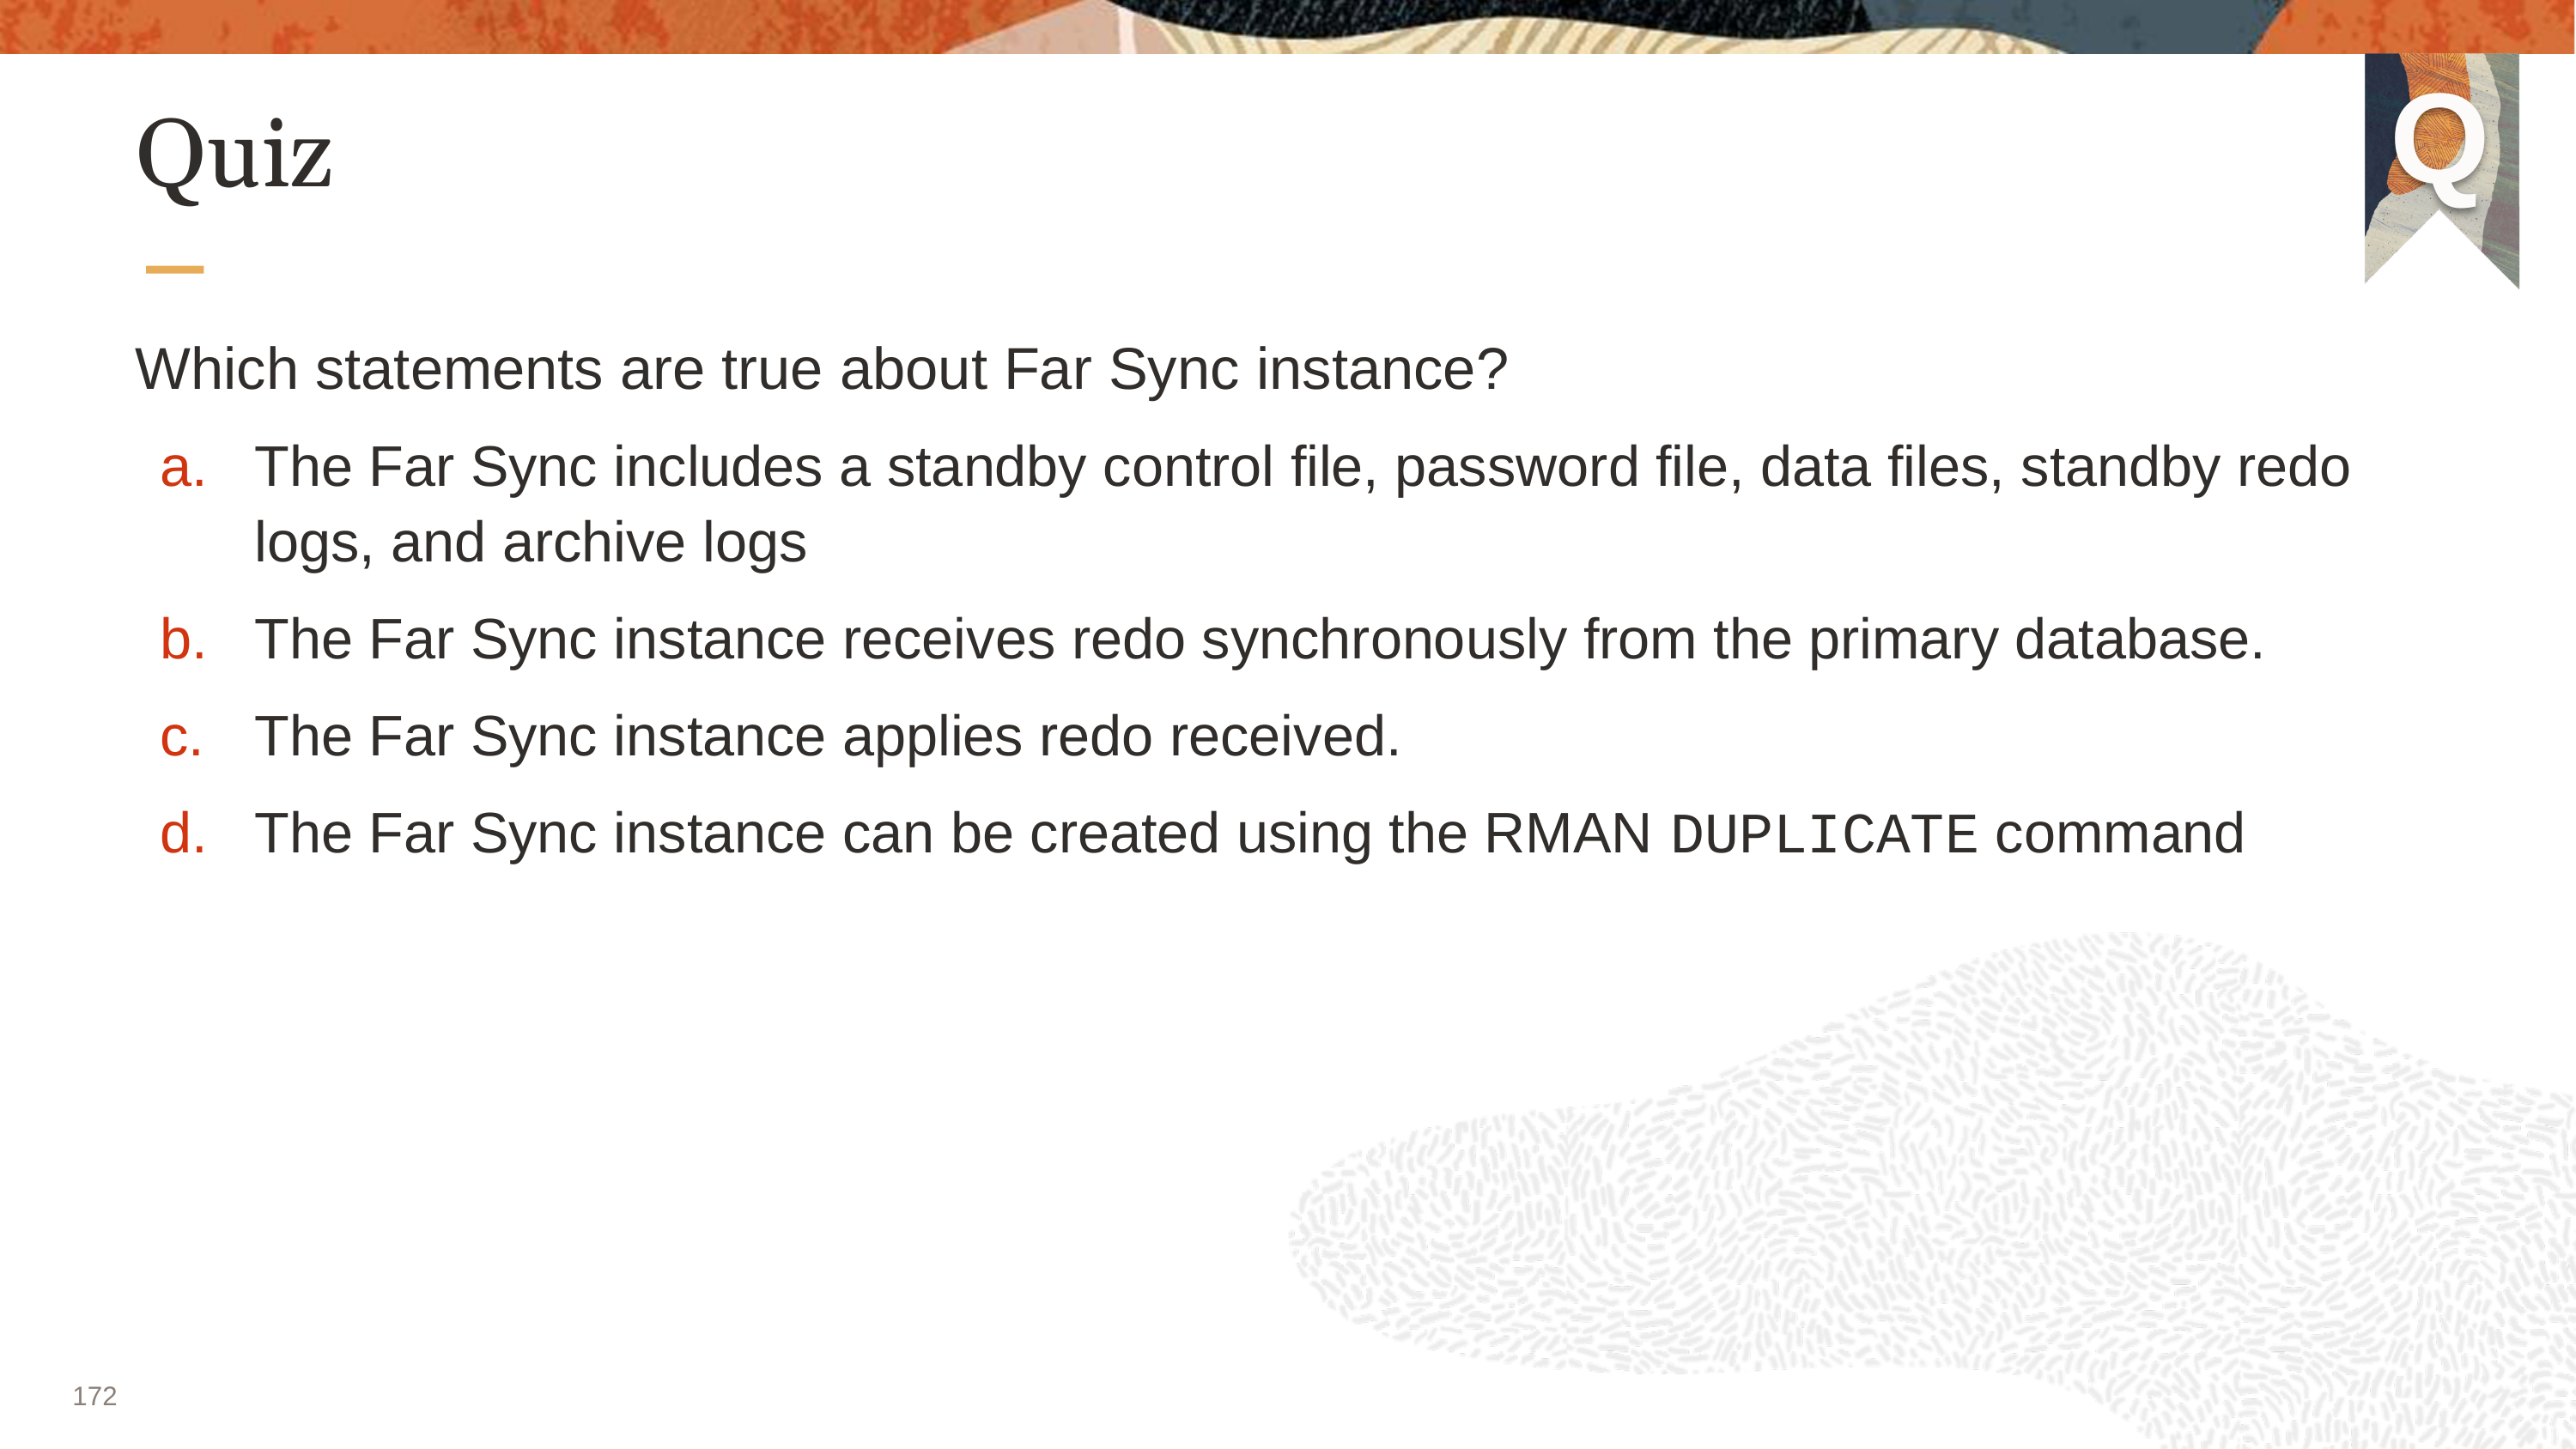

# Quiz
Which statements are true about Far Sync instance?
The Far Sync includes a standby control file, password file, data files, standby redo logs, and archive logs
The Far Sync instance receives redo synchronously from the primary database.
The Far Sync instance applies redo received.
The Far Sync instance can be created using the RMAN DUPLICATE command